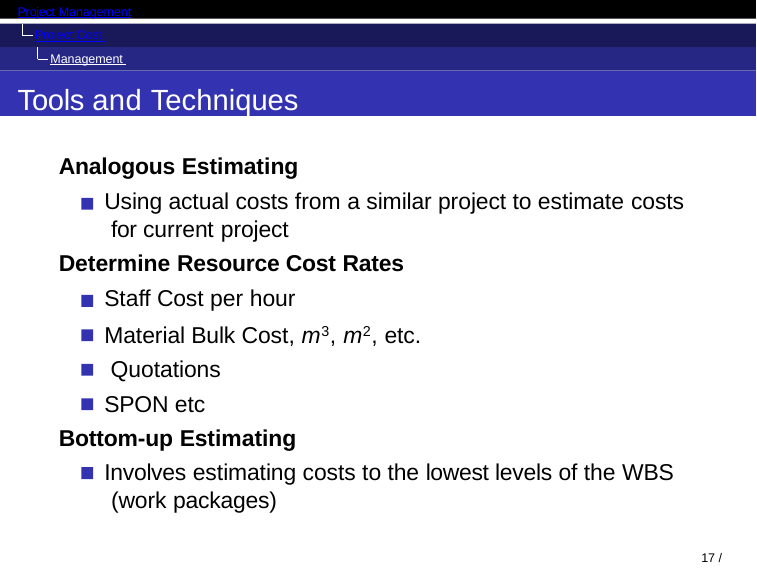

Project Management
Project Cost Management  Introduction

Tools and Techniques
Analogous Estimating
Using actual costs from a similar project to estimate costs  for current project
Determine Resource Cost Rates
Staff Cost per hour
Material Bulk Cost, m3, m2, etc.  Quotations
SPON etc
Bottom-up Estimating
Involves estimating costs to the lowest levels of the WBS  (work packages)

17 / 128